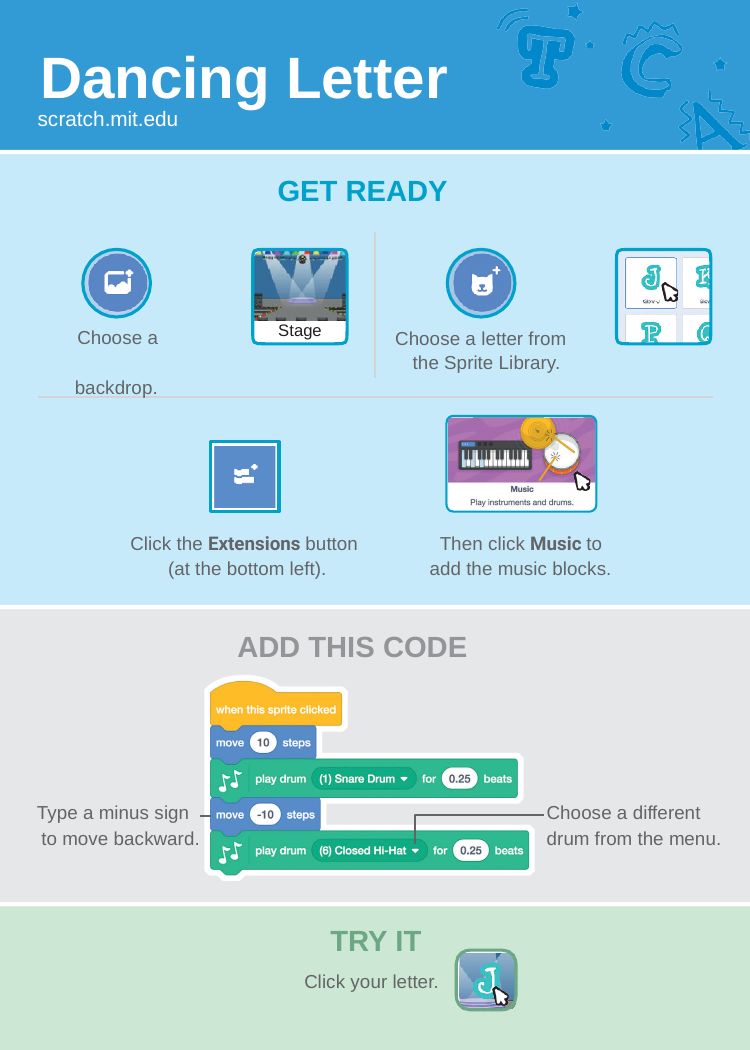

Dancing Letter
scratch.mit.edu

# GET READY

Stage
Choose a  backdrop.
Choose a letter from  the Sprite Library.

Click the Extensions button  (at the bottom left).
Then click Music to  add the music blocks.

ADD THIS CODE

Type a minus sign  to move backward.
Choose a different  drum from the menu.

TRY IT
Click your letter.